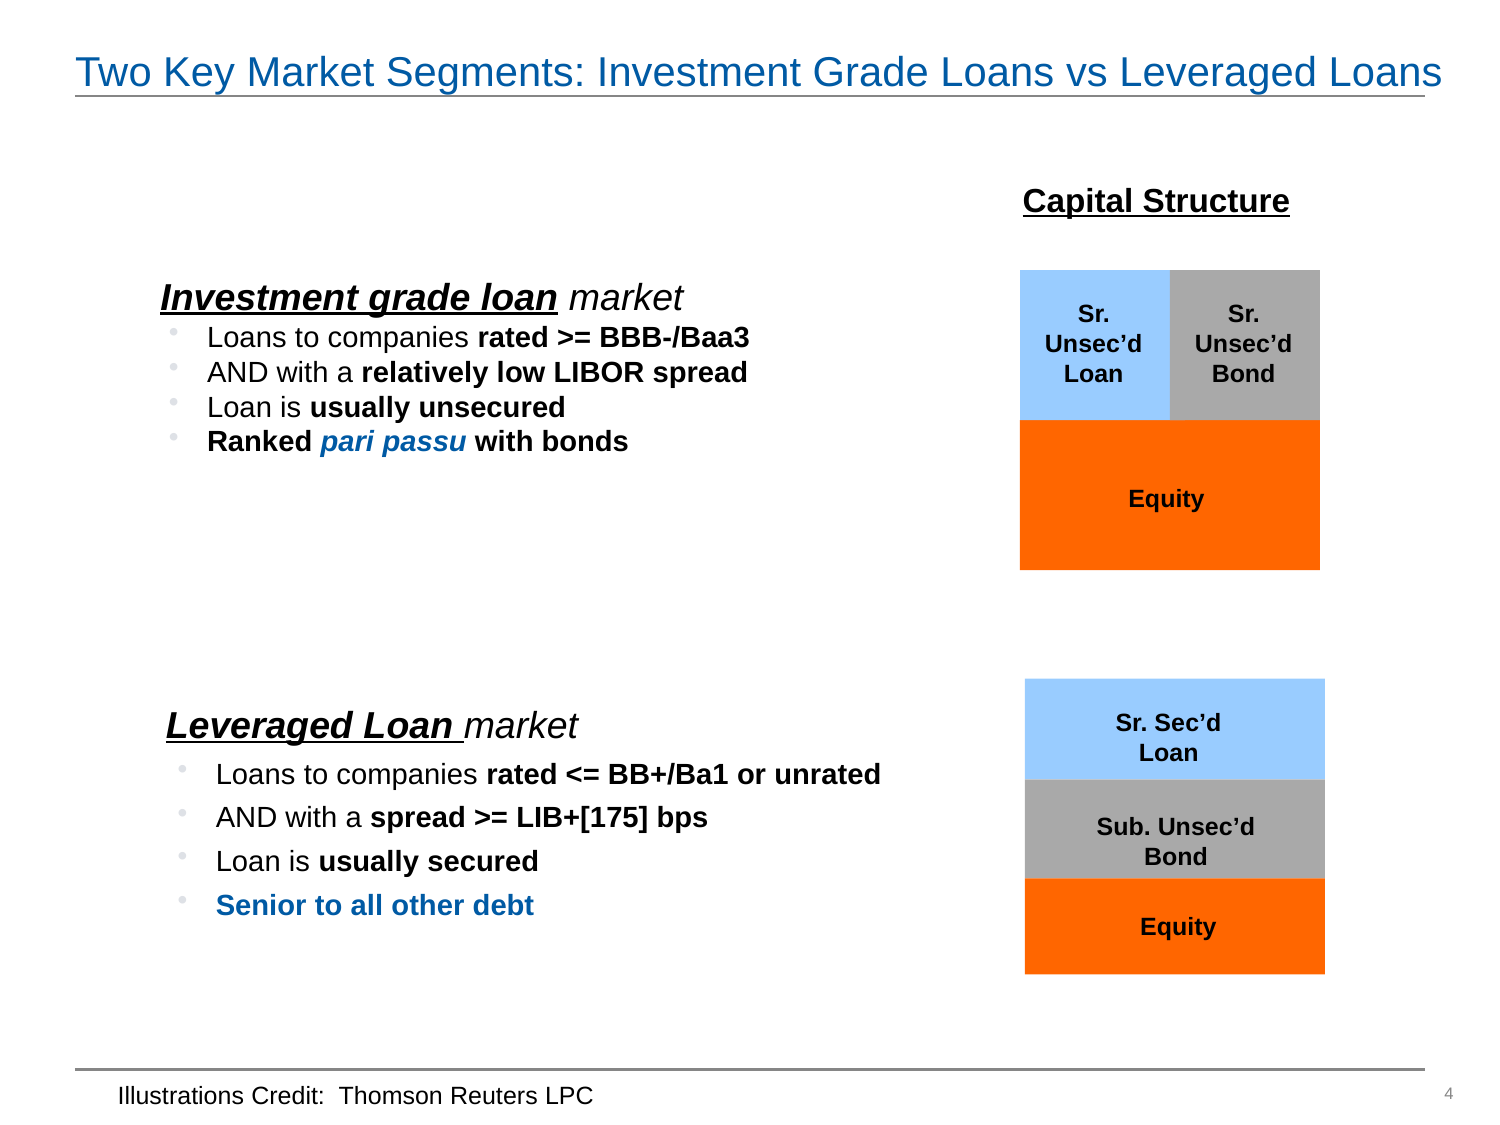

# Two Key Market Segments: Investment Grade Loans vs Leveraged Loans
Capital Structure

Sr.
Unsec’d
Loan
Sr.
Unsec’d
Bond

Equity
 Investment grade loan market
Loans to companies rated >= BBB-/Baa3
AND with a relatively low LIBOR spread
Loan is usually unsecured
Ranked pari passu with bonds

Sr. Sec’d
Loan

Sub. Unsec’d
Bond

Equity
 Leveraged Loan market
Loans to companies rated <= BB+/Ba1 or unrated
AND with a spread >= LIB+[175] bps
Loan is usually secured
Senior to all other debt
Illustrations Credit:  Thomson Reuters LPC